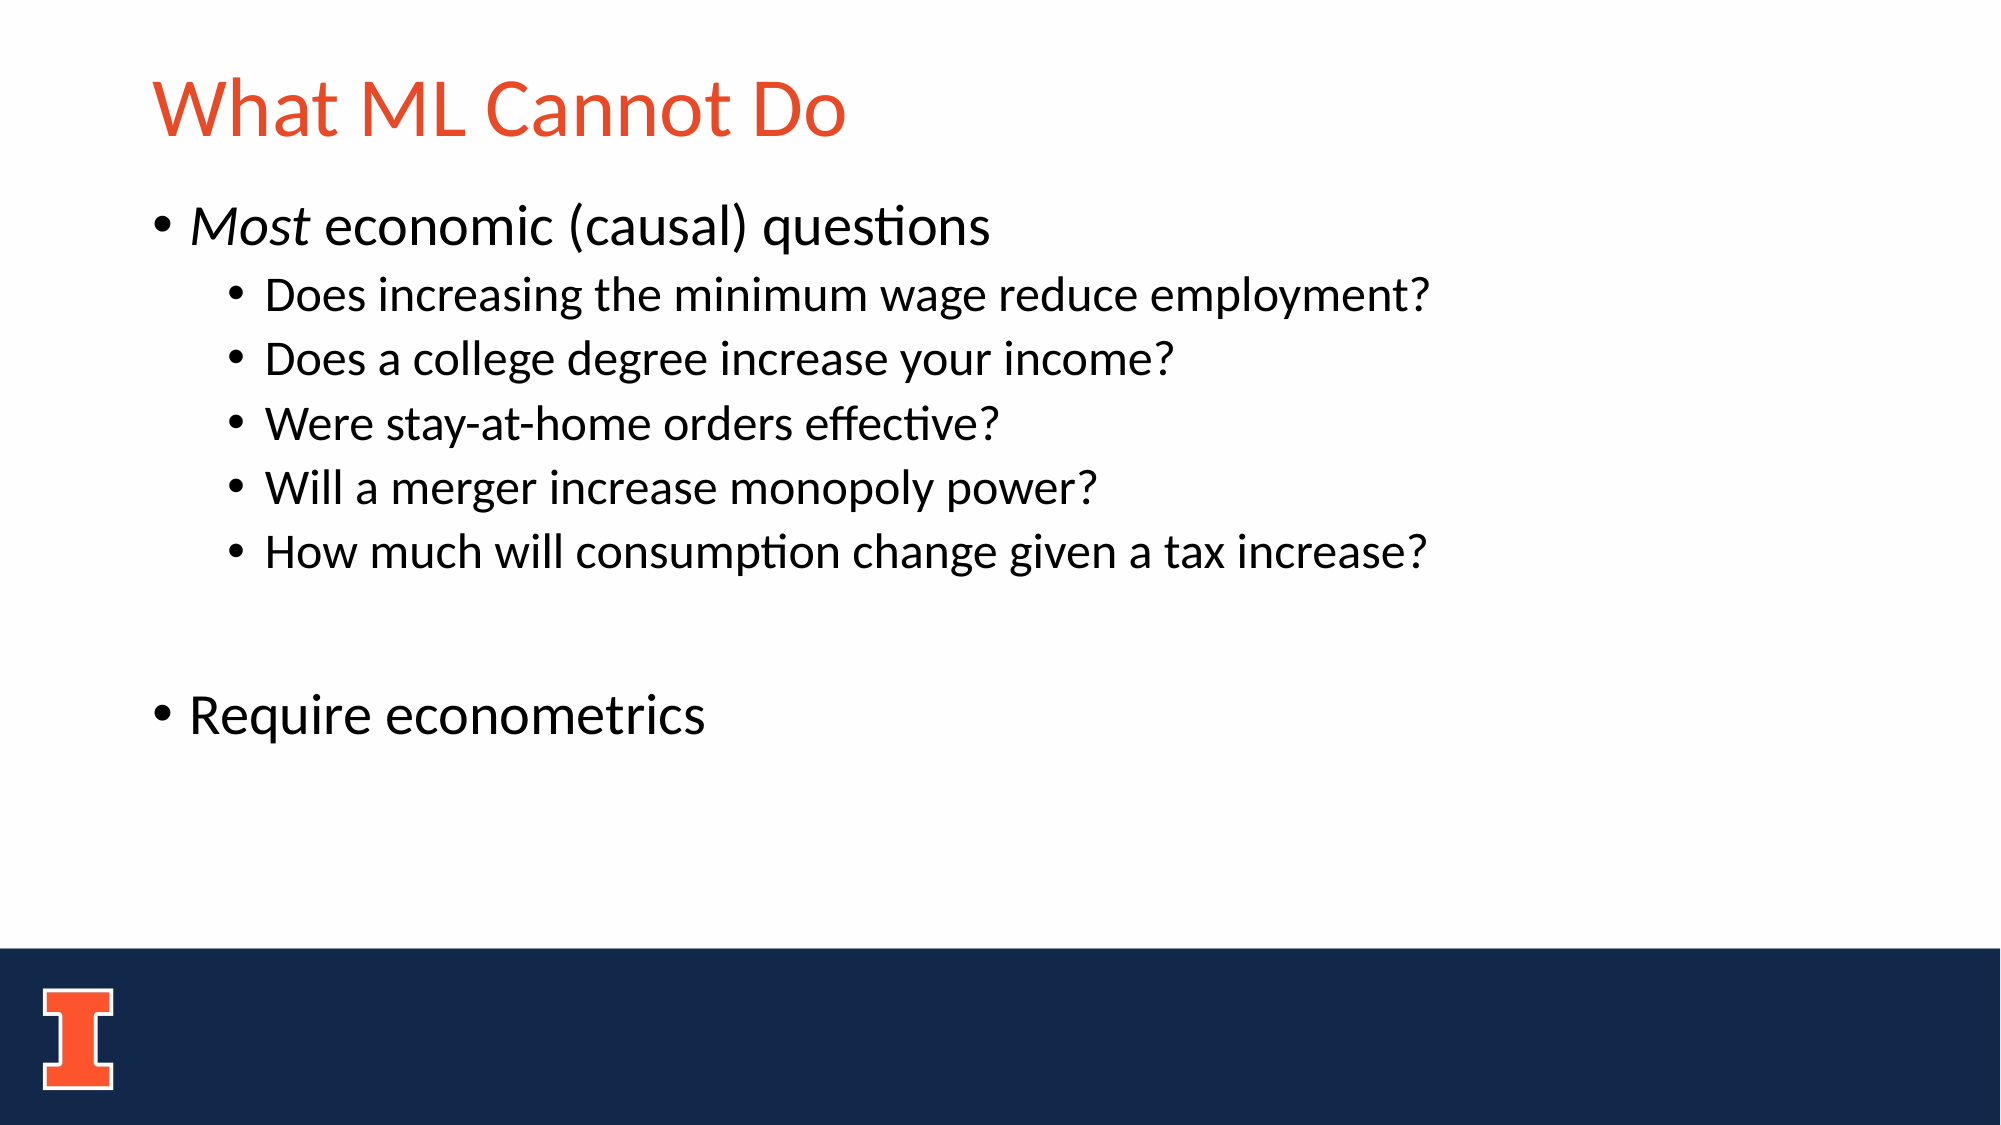

# What ML Cannot Do
Most economic (causal) questions
Does increasing the minimum wage reduce employment?
Does a college degree increase your income?
Were stay-at-home orders effective?
Will a merger increase monopoly power?
How much will consumption change given a tax increase?

Require econometrics